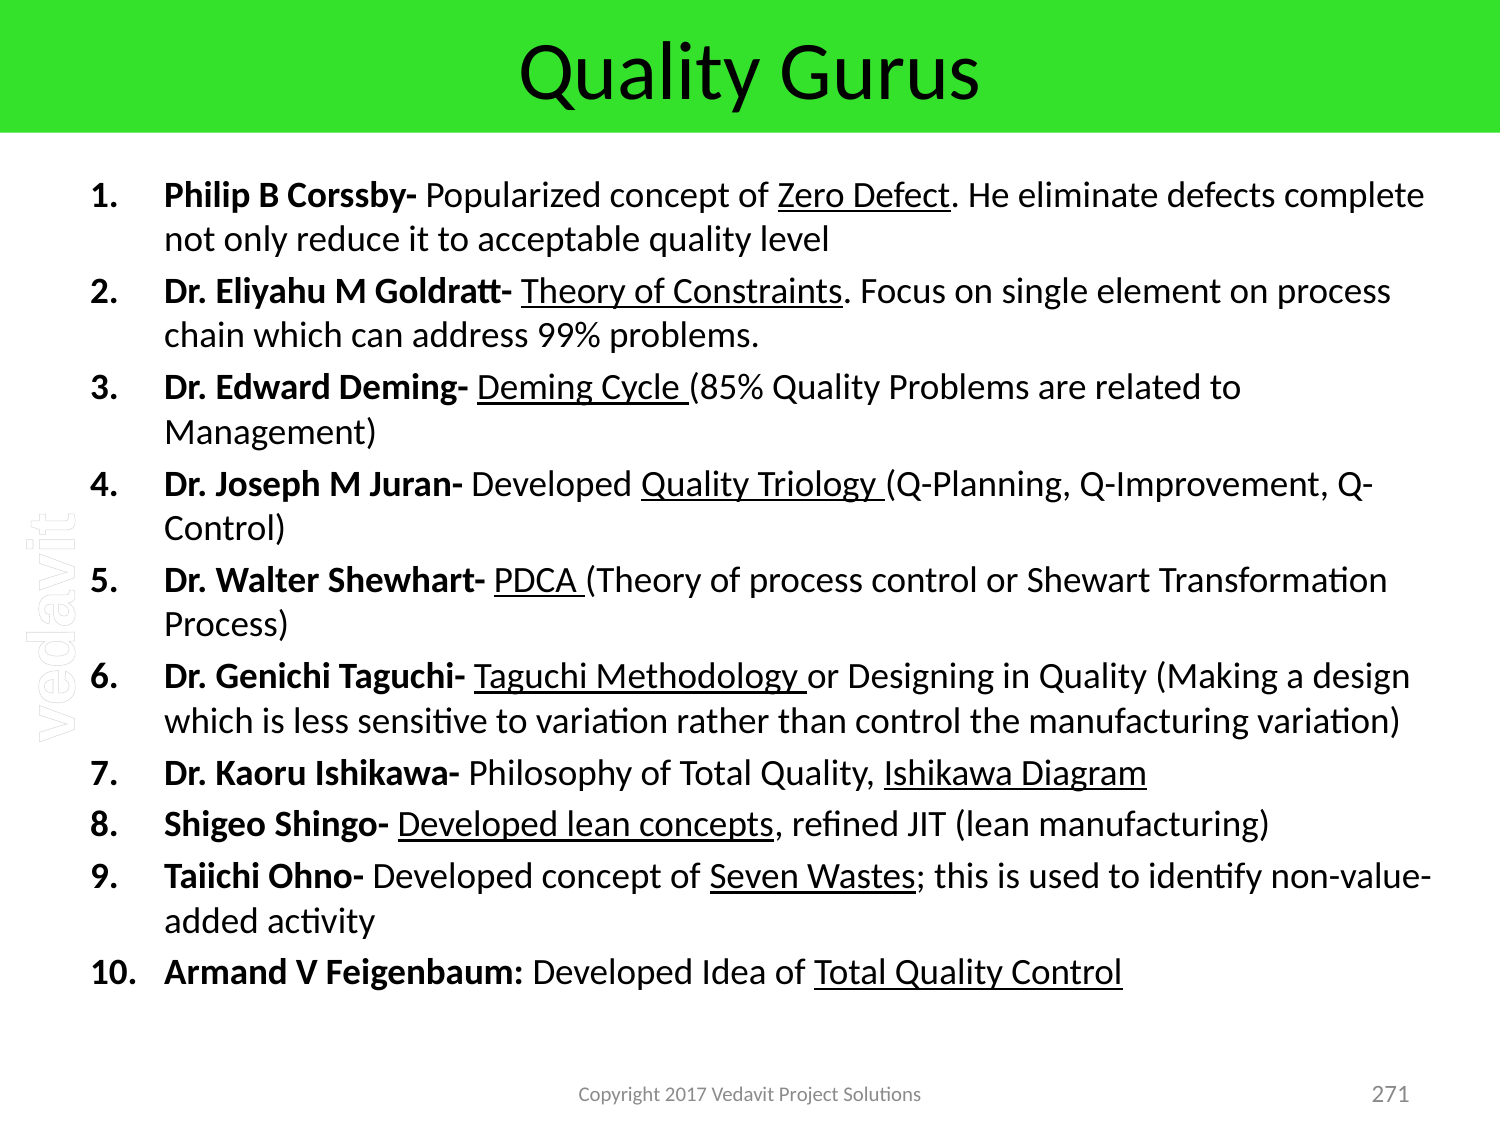

# Quality Gurus
Philip B Corssby- Popularized concept of Zero Defect. He eliminate defects complete not only reduce it to acceptable quality level
Dr. Eliyahu M Goldratt- Theory of Constraints. Focus on single element on process chain which can address 99% problems.
Dr. Edward Deming- Deming Cycle (85% Quality Problems are related to Management)
Dr. Joseph M Juran- Developed Quality Triology (Q-Planning, Q-Improvement, Q-Control)
Dr. Walter Shewhart- PDCA (Theory of process control or Shewart Transformation Process)
Dr. Genichi Taguchi- Taguchi Methodology or Designing in Quality (Making a design which is less sensitive to variation rather than control the manufacturing variation)
Dr. Kaoru Ishikawa- Philosophy of Total Quality, Ishikawa Diagram
Shigeo Shingo- Developed lean concepts, refined JIT (lean manufacturing)
Taiichi Ohno- Developed concept of Seven Wastes; this is used to identify non-value-added activity
Armand V Feigenbaum: Developed Idea of Total Quality Control
Copyright 2017 Vedavit Project Solutions
271